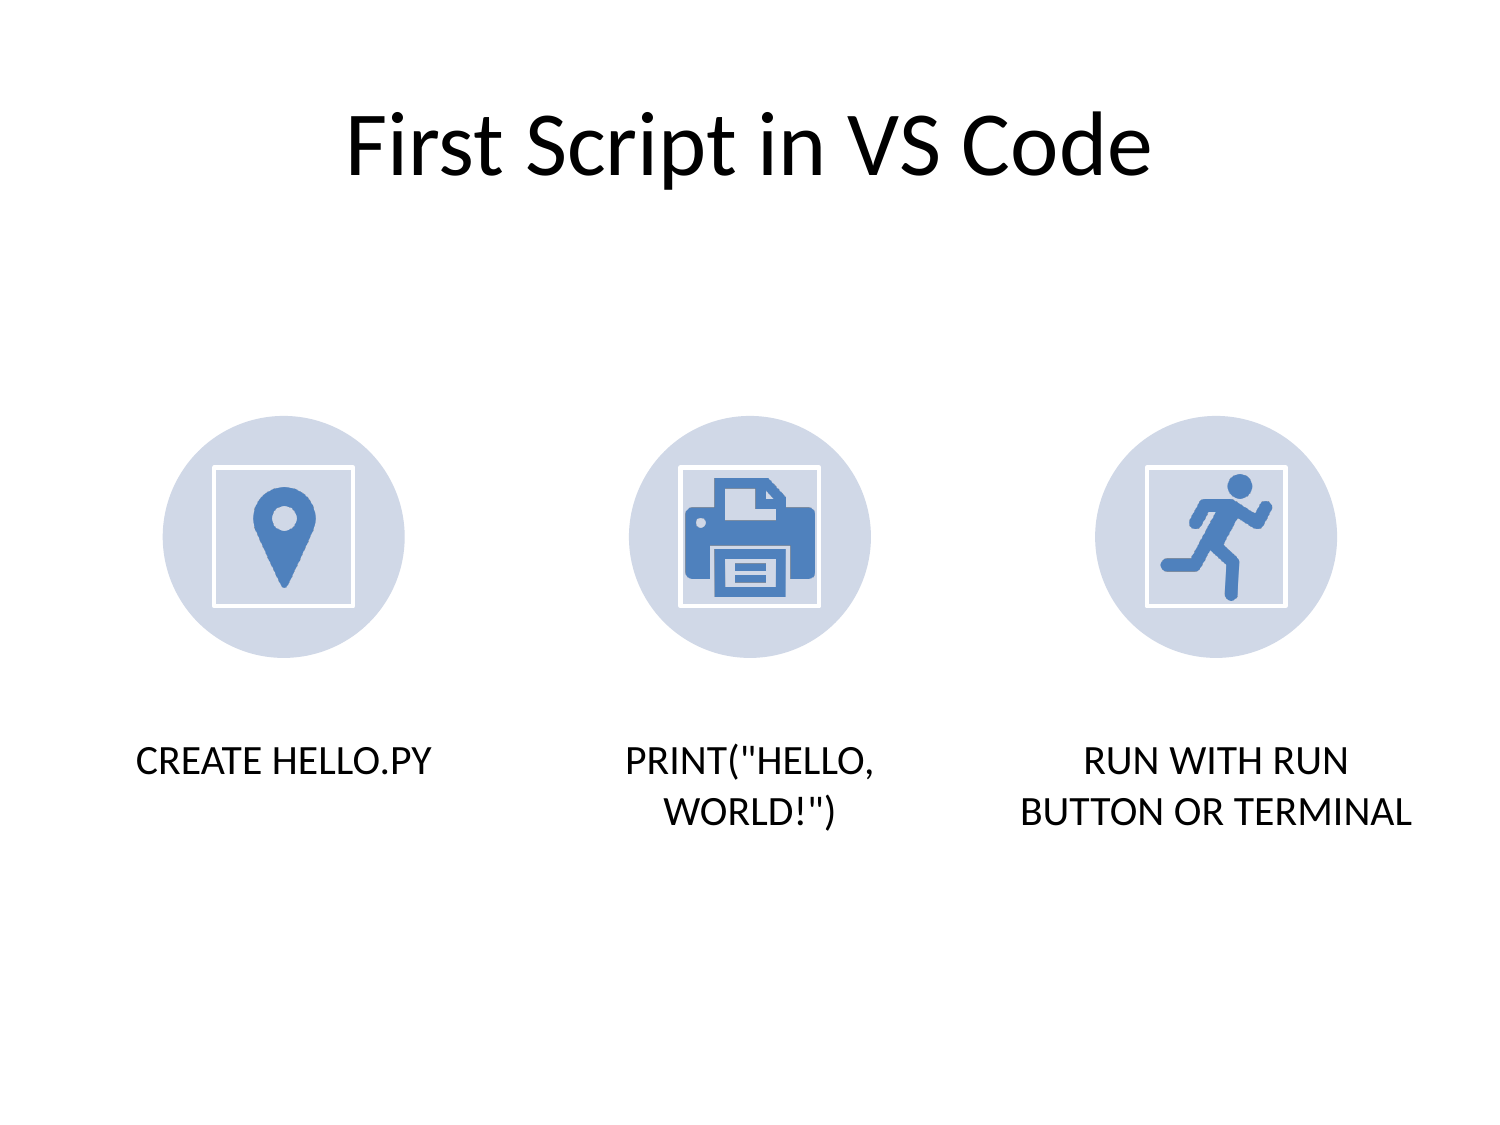

# First Script in VS Code
Create hello.py
print("Hello, world!")
Run with Run button or terminal